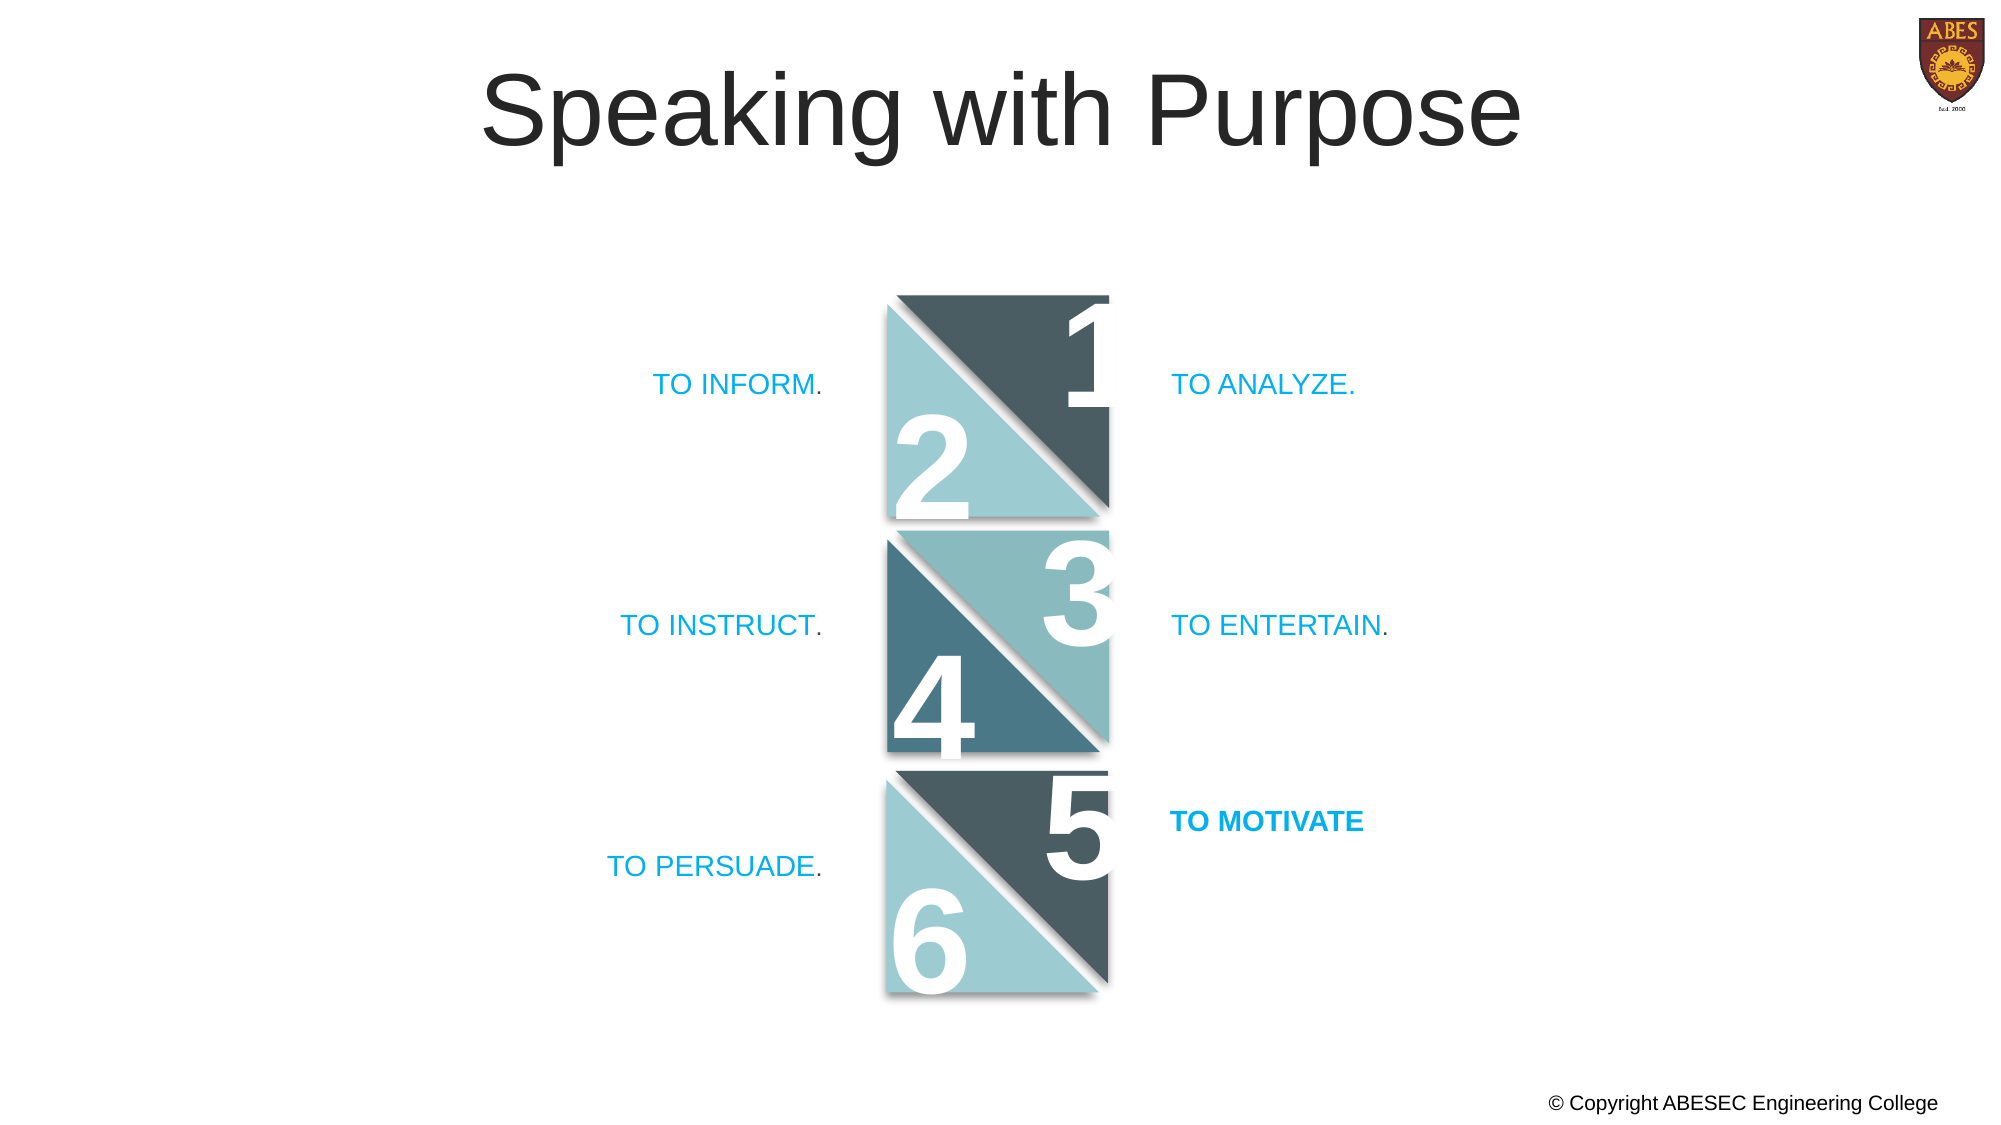

Speaking with Purpose
1

TO INFORM.

TO ANALYZE.
2
3

TO INSTRUCT.

TO ENTERTAIN.
4
5

TO PERSUADE.
TO MOTIVATE

6